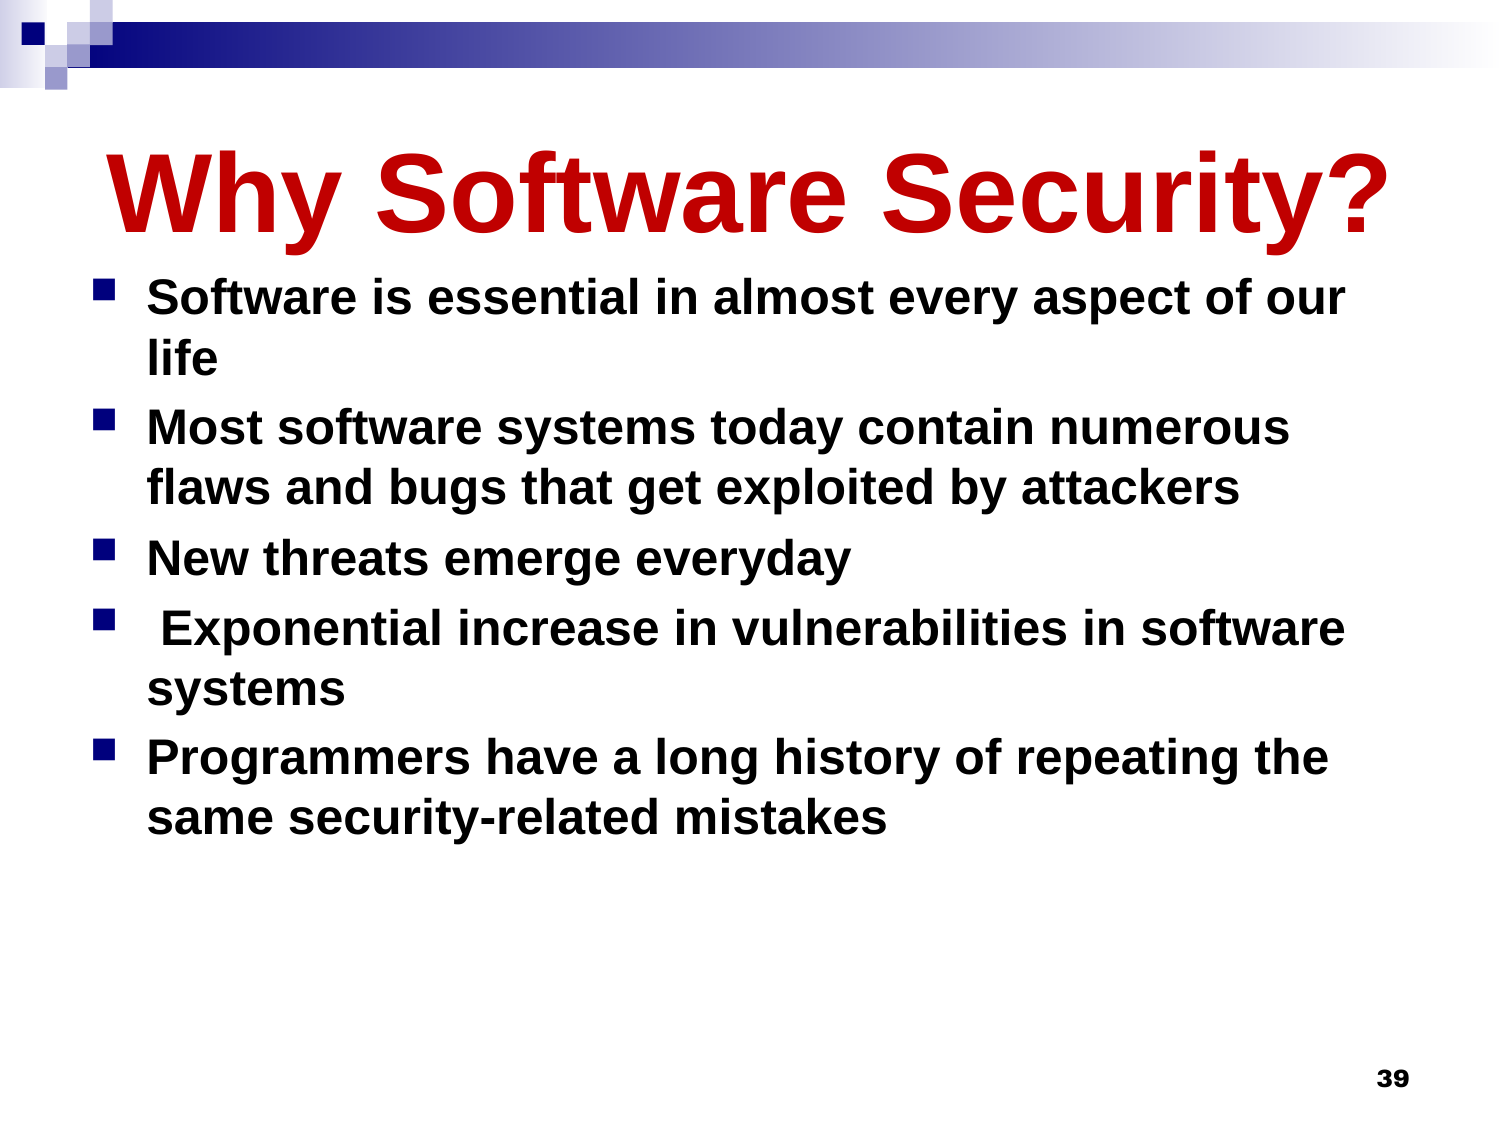

Why Software Security?
Software is essential in almost every aspect of our life
Most software systems today contain numerous flaws and bugs that get exploited by attackers
New threats emerge everyday
 Exponential increase in vulnerabilities in software systems
Programmers have a long history of repeating the same security-related mistakes
39